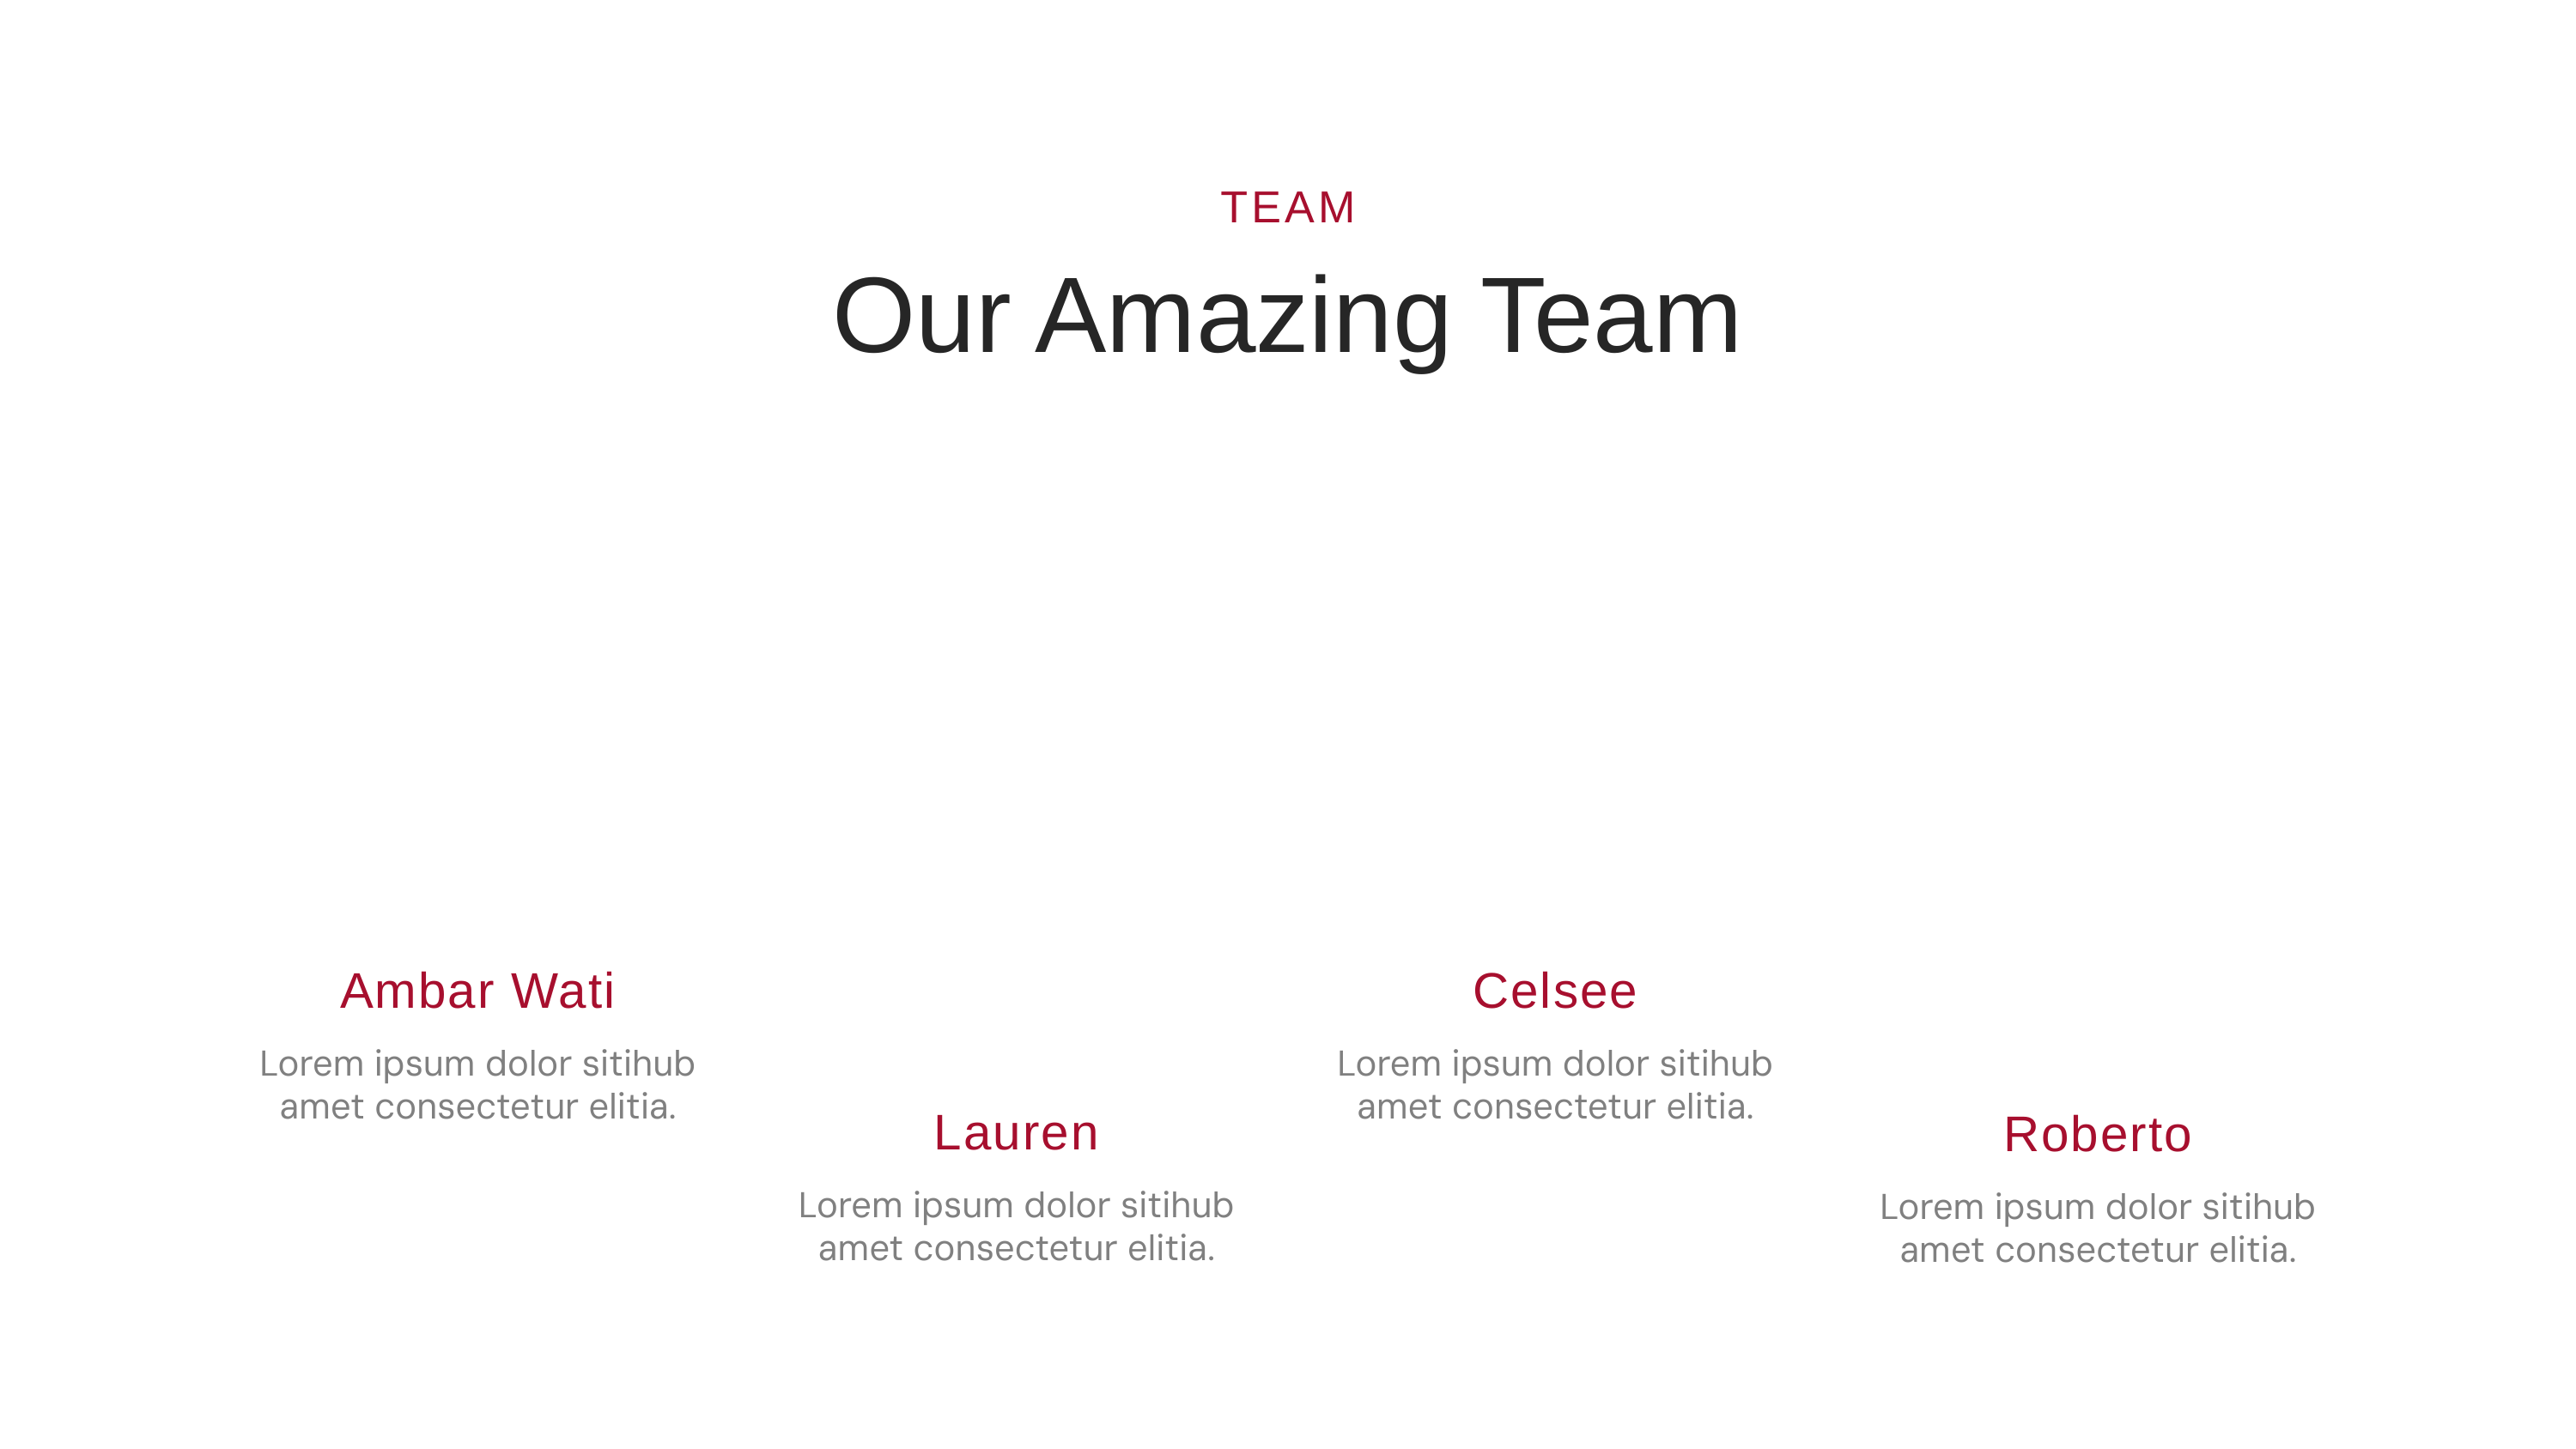

TEAM
Our Amazing Team

Ambar Wati
Celsee
Lorem ipsum dolor sitihub amet consectetur elitia.
Lorem ipsum dolor sitihub amet consectetur elitia.
Lauren
Roberto
Lorem ipsum dolor sitihub amet consectetur elitia.
Lorem ipsum dolor sitihub amet consectetur elitia.